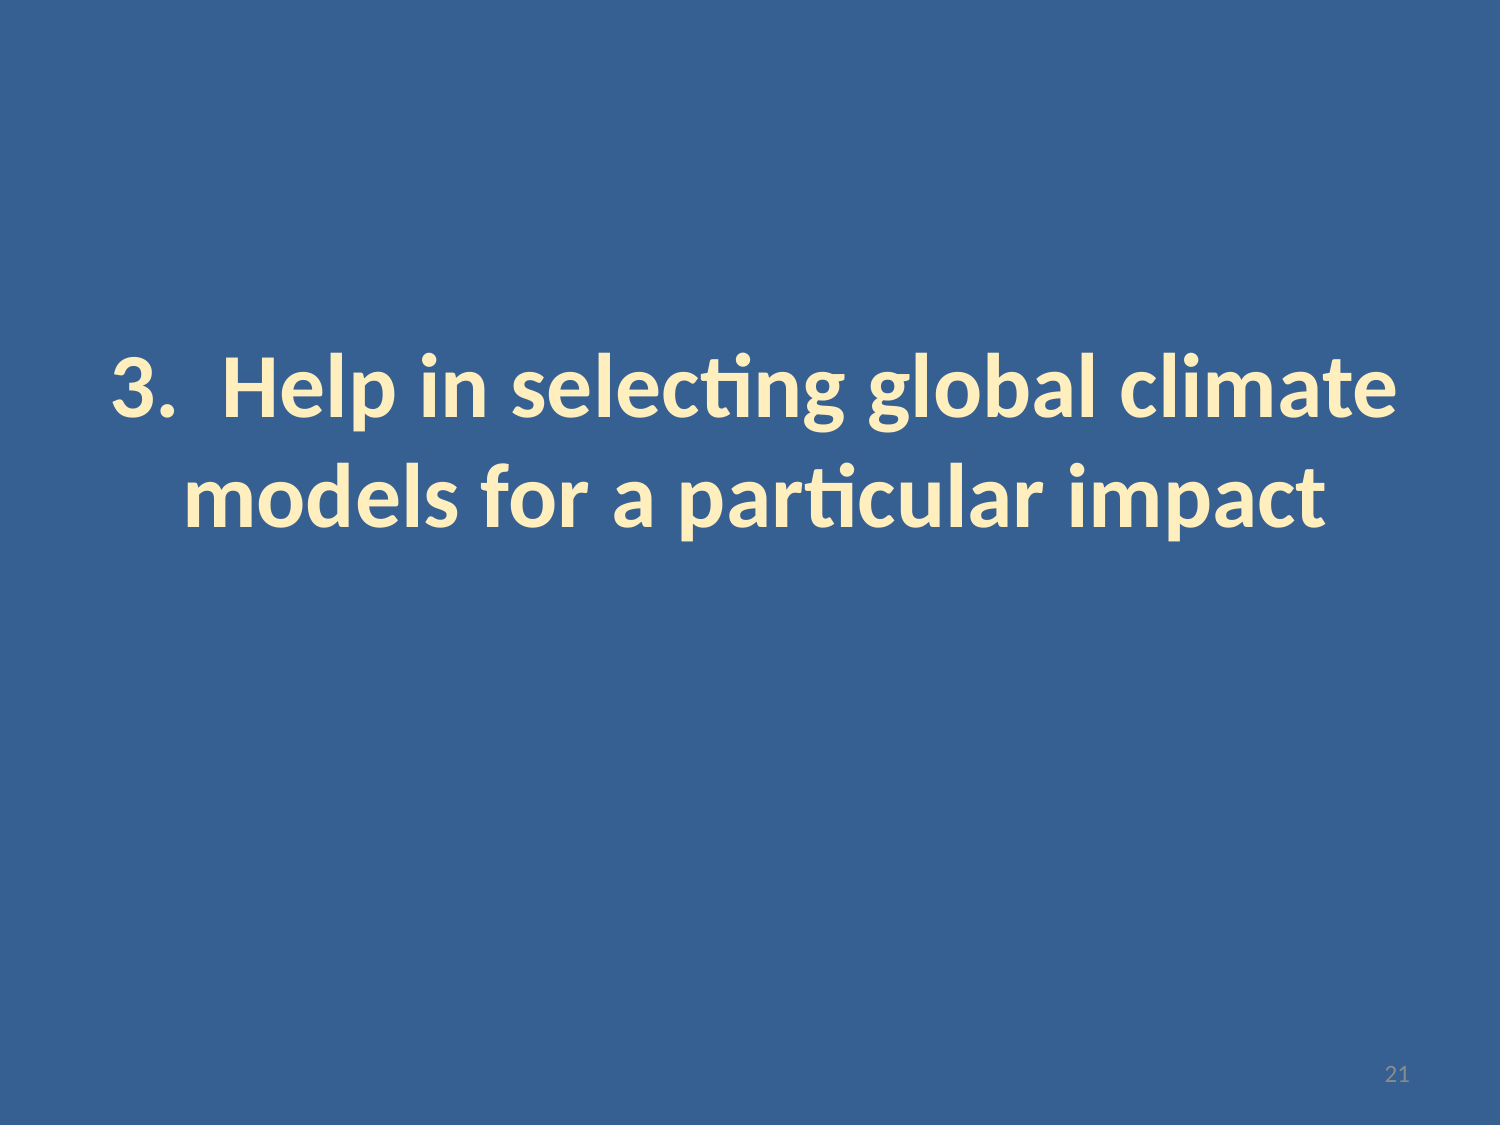

# 3.  Help in selecting global climate models for a particular impact
21